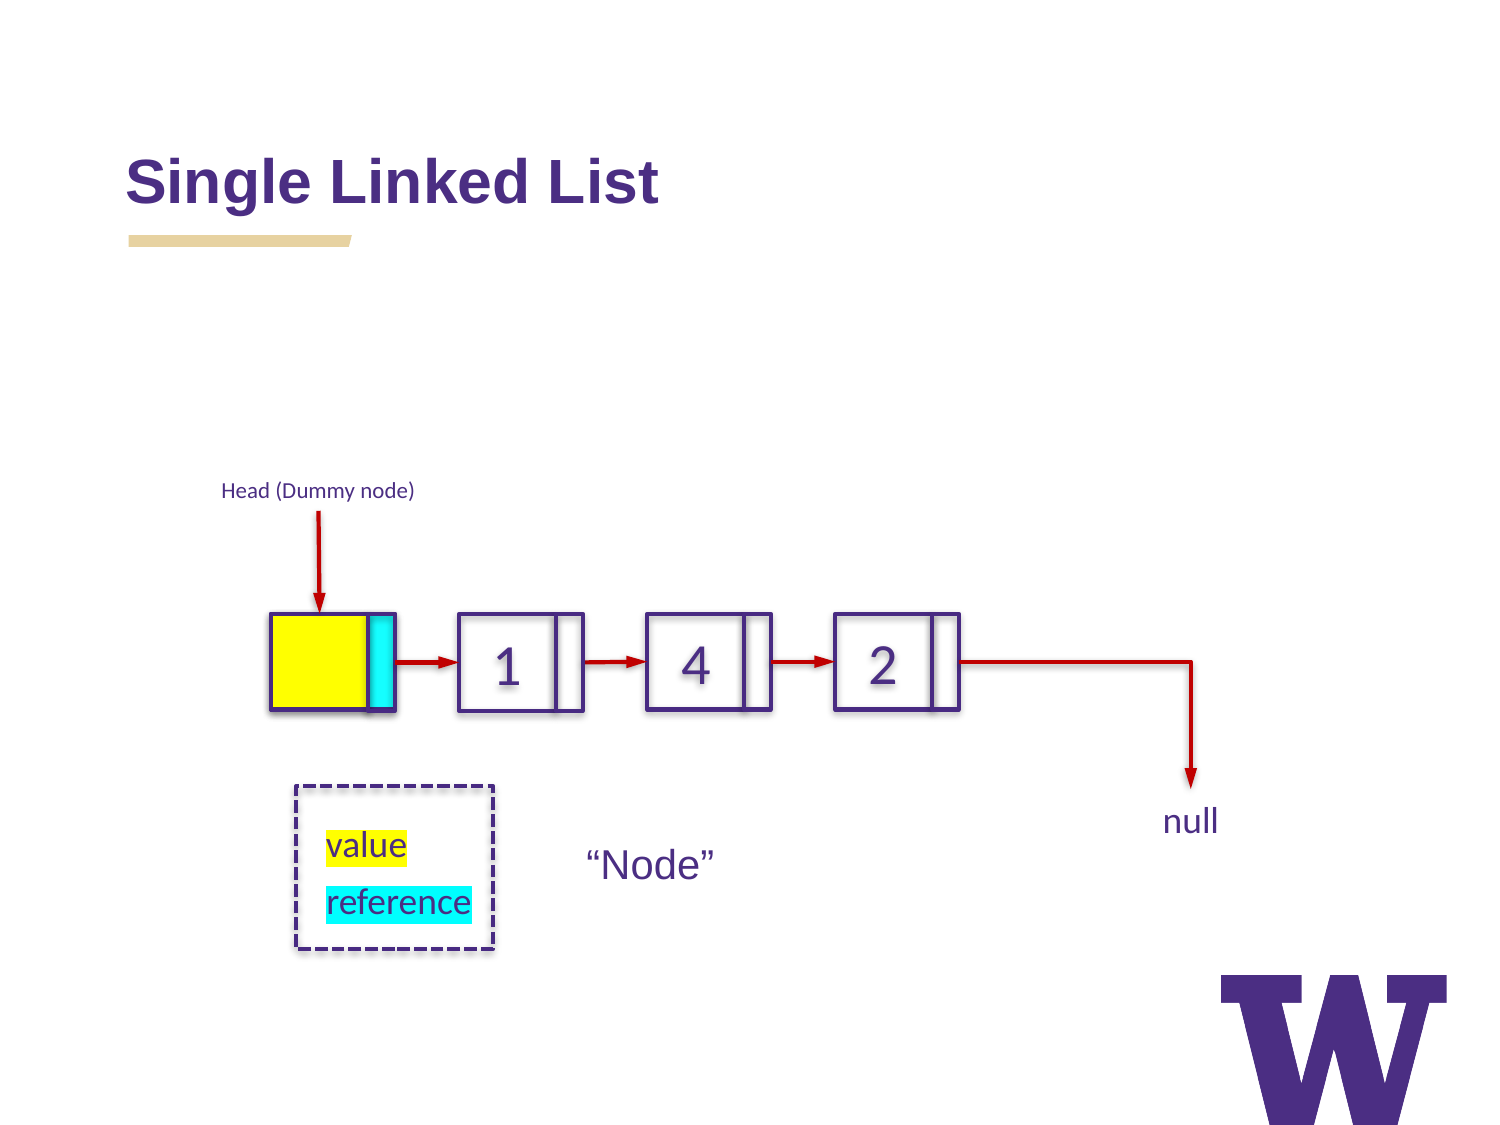

# Single Linked List
Head (Dummy node)

12

1

4

2

null

value
“Node”
reference